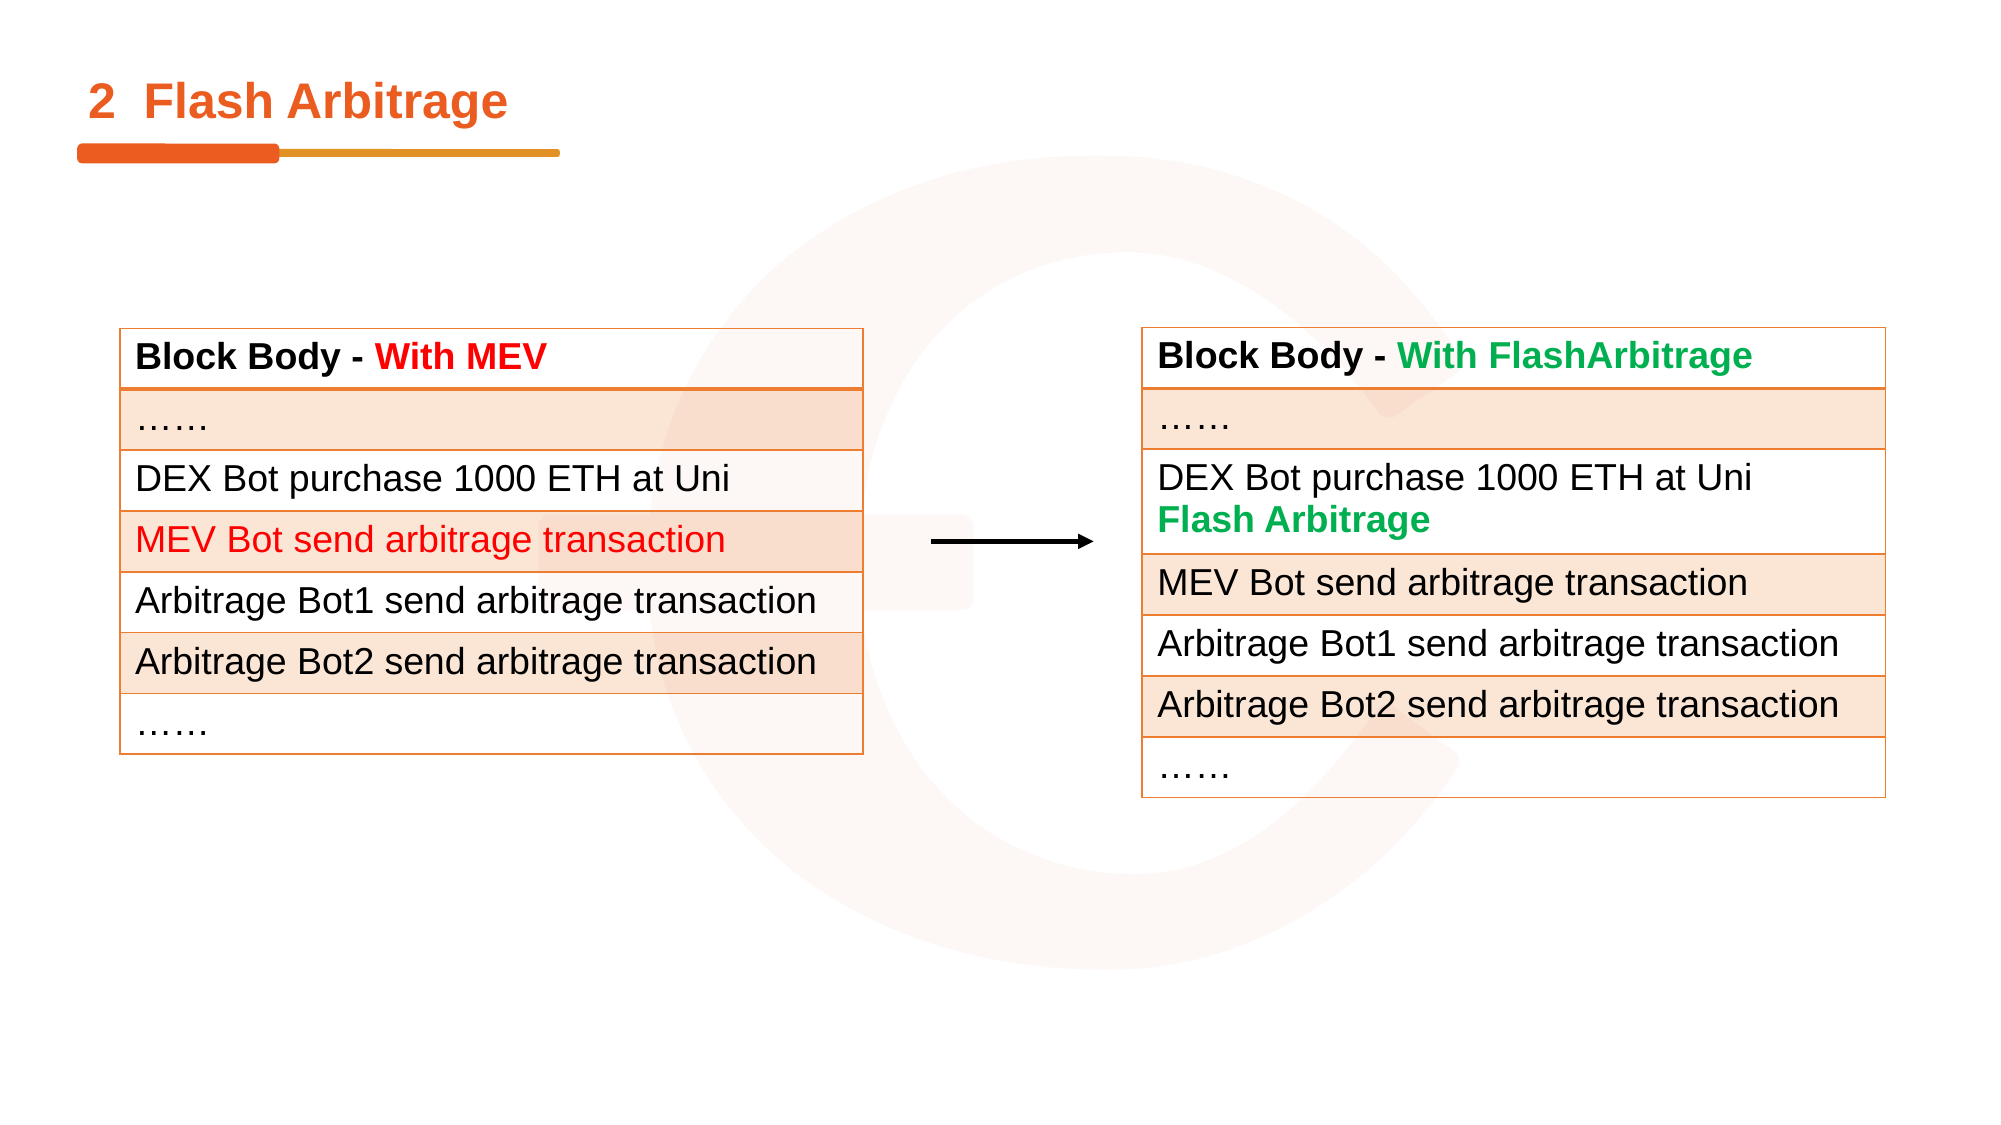

2  Flash Arbitrage

| Block Body - With FlashArbitrage |
| --- |
| …… |
| DEX Bot purchase 1000 ETH at Uni Flash Arbitrage |
| MEV Bot send arbitrage transaction |
| Arbitrage Bot1 send arbitrage transaction |
| Arbitrage Bot2 send arbitrage transaction |
| …… |
| Block Body - With MEV |
| --- |
| …… |
| DEX Bot purchase 1000 ETH at Uni |
| MEV Bot send arbitrage transaction |
| Arbitrage Bot1 send arbitrage transaction |
| Arbitrage Bot2 send arbitrage transaction |
| …… |